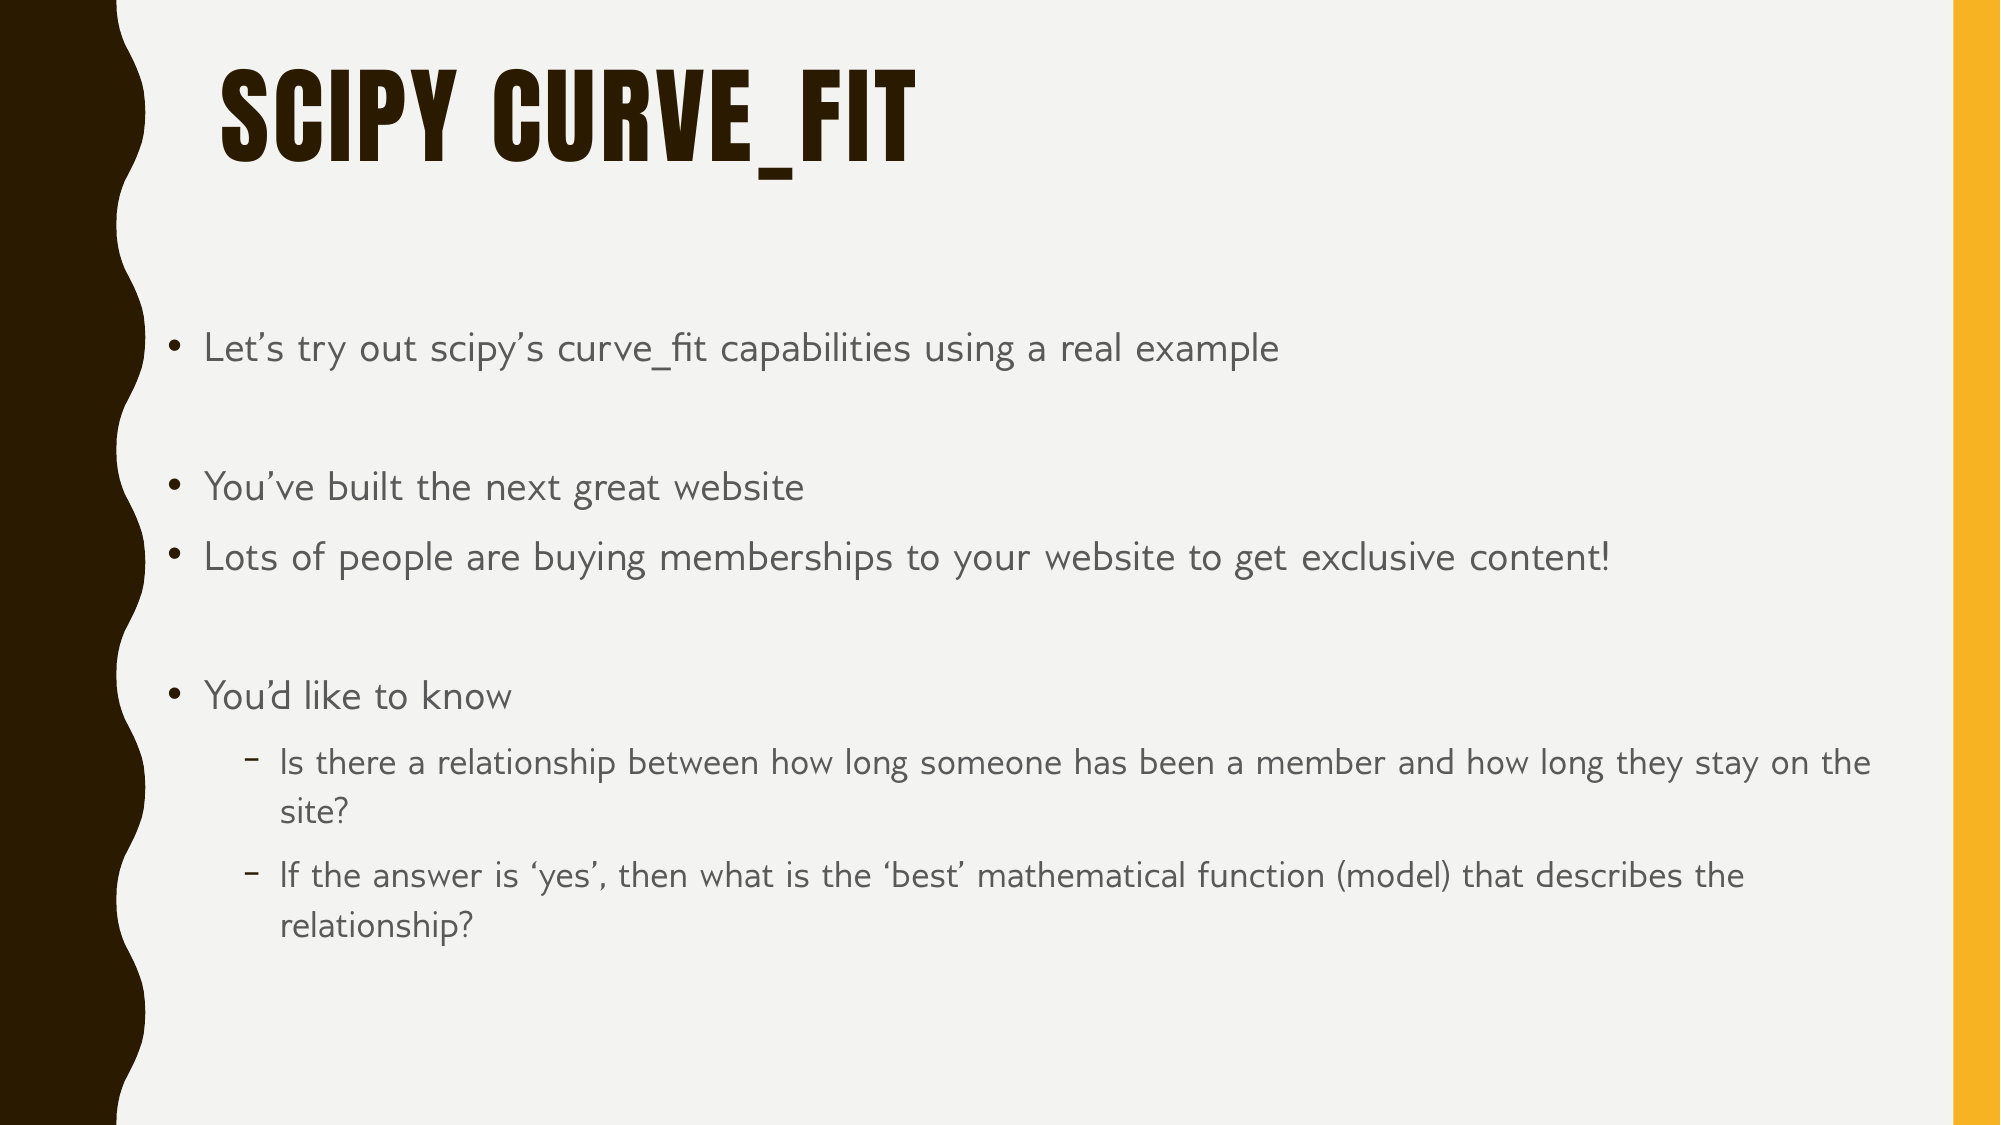

# Scipy curve_fit
Let’s try out scipy’s curve_fit capabilities using a real example

You’ve built the next great website
Lots of people are buying memberships to your website to get exclusive content!

You’d like to know
Is there a relationship between how long someone has been a member and how long they stay on the site?
If the answer is ‘yes’, then what is the ‘best’ mathematical function (model) that describes the relationship?